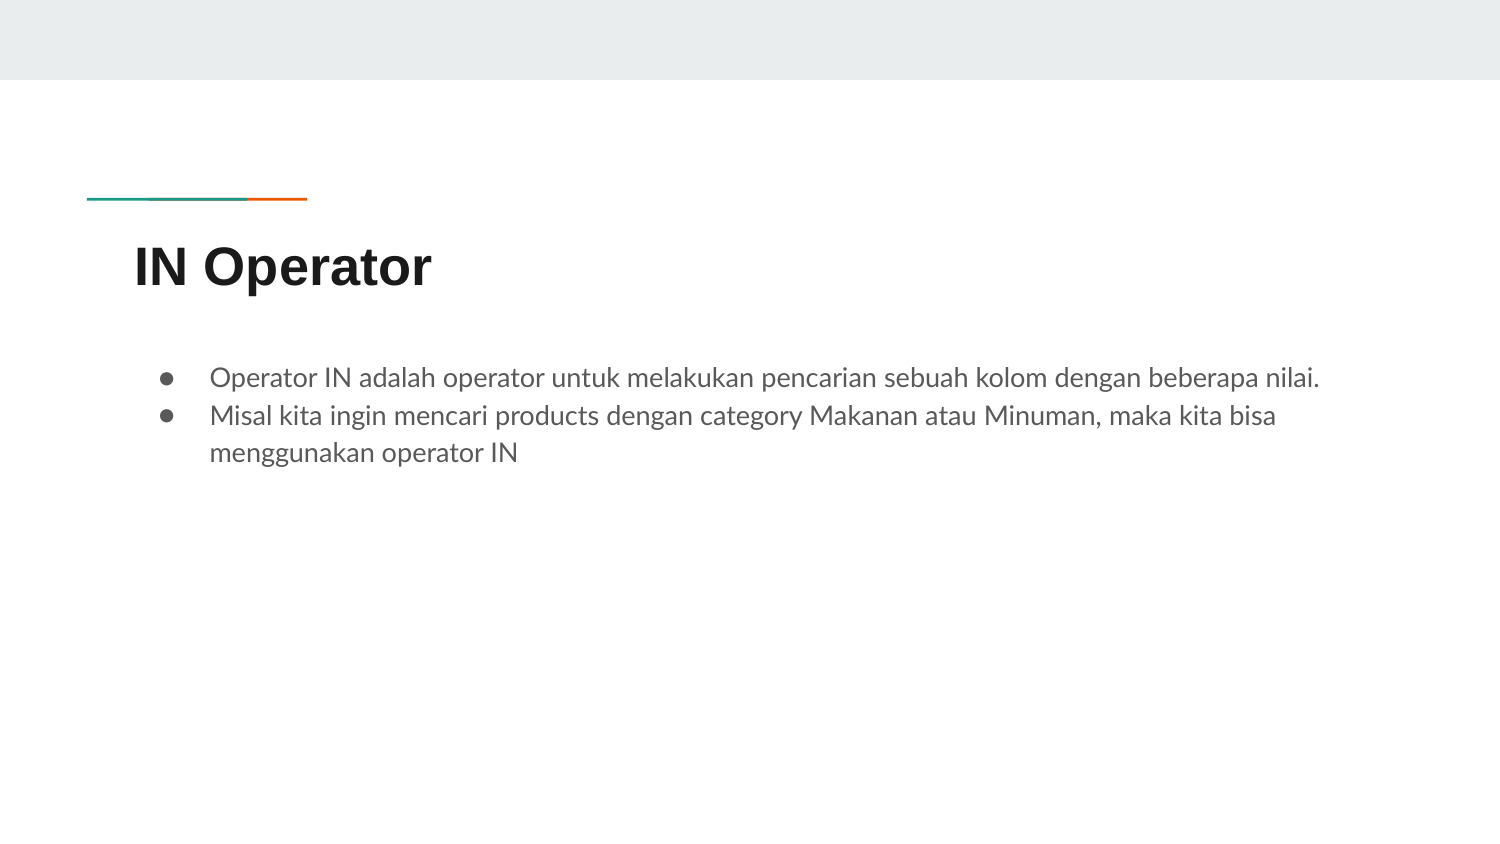

# IN Operator
Operator IN adalah operator untuk melakukan pencarian sebuah kolom dengan beberapa nilai.
Misal kita ingin mencari products dengan category Makanan atau Minuman, maka kita bisa menggunakan operator IN